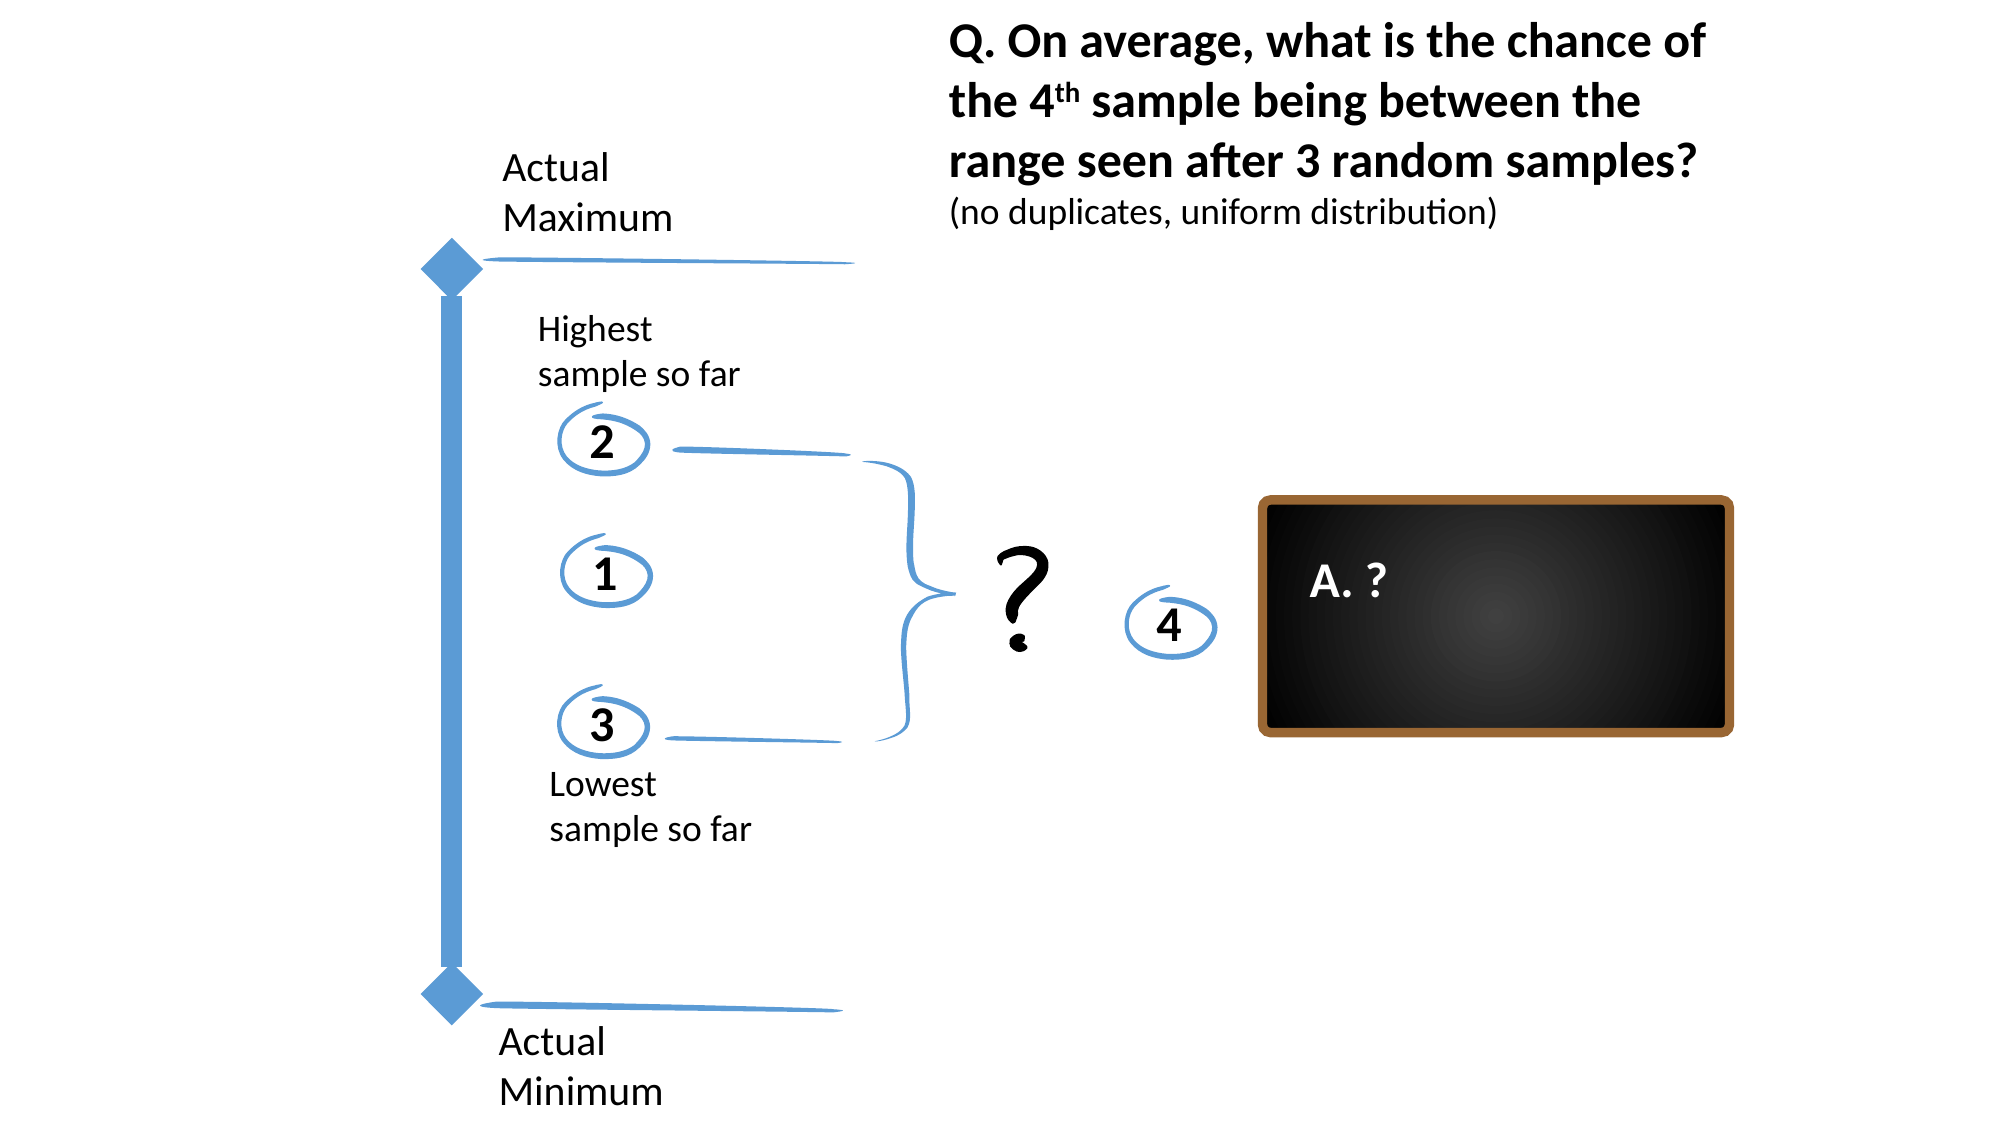

Q. On average, what is the chance of the 4th sample being between the range seen after 3 random samples?
(no duplicates, uniform distribution)
Actual  Maximum

Highest sample so far
2

1
A. ?

4
3

Lowest sample so far

Actual  Minimum